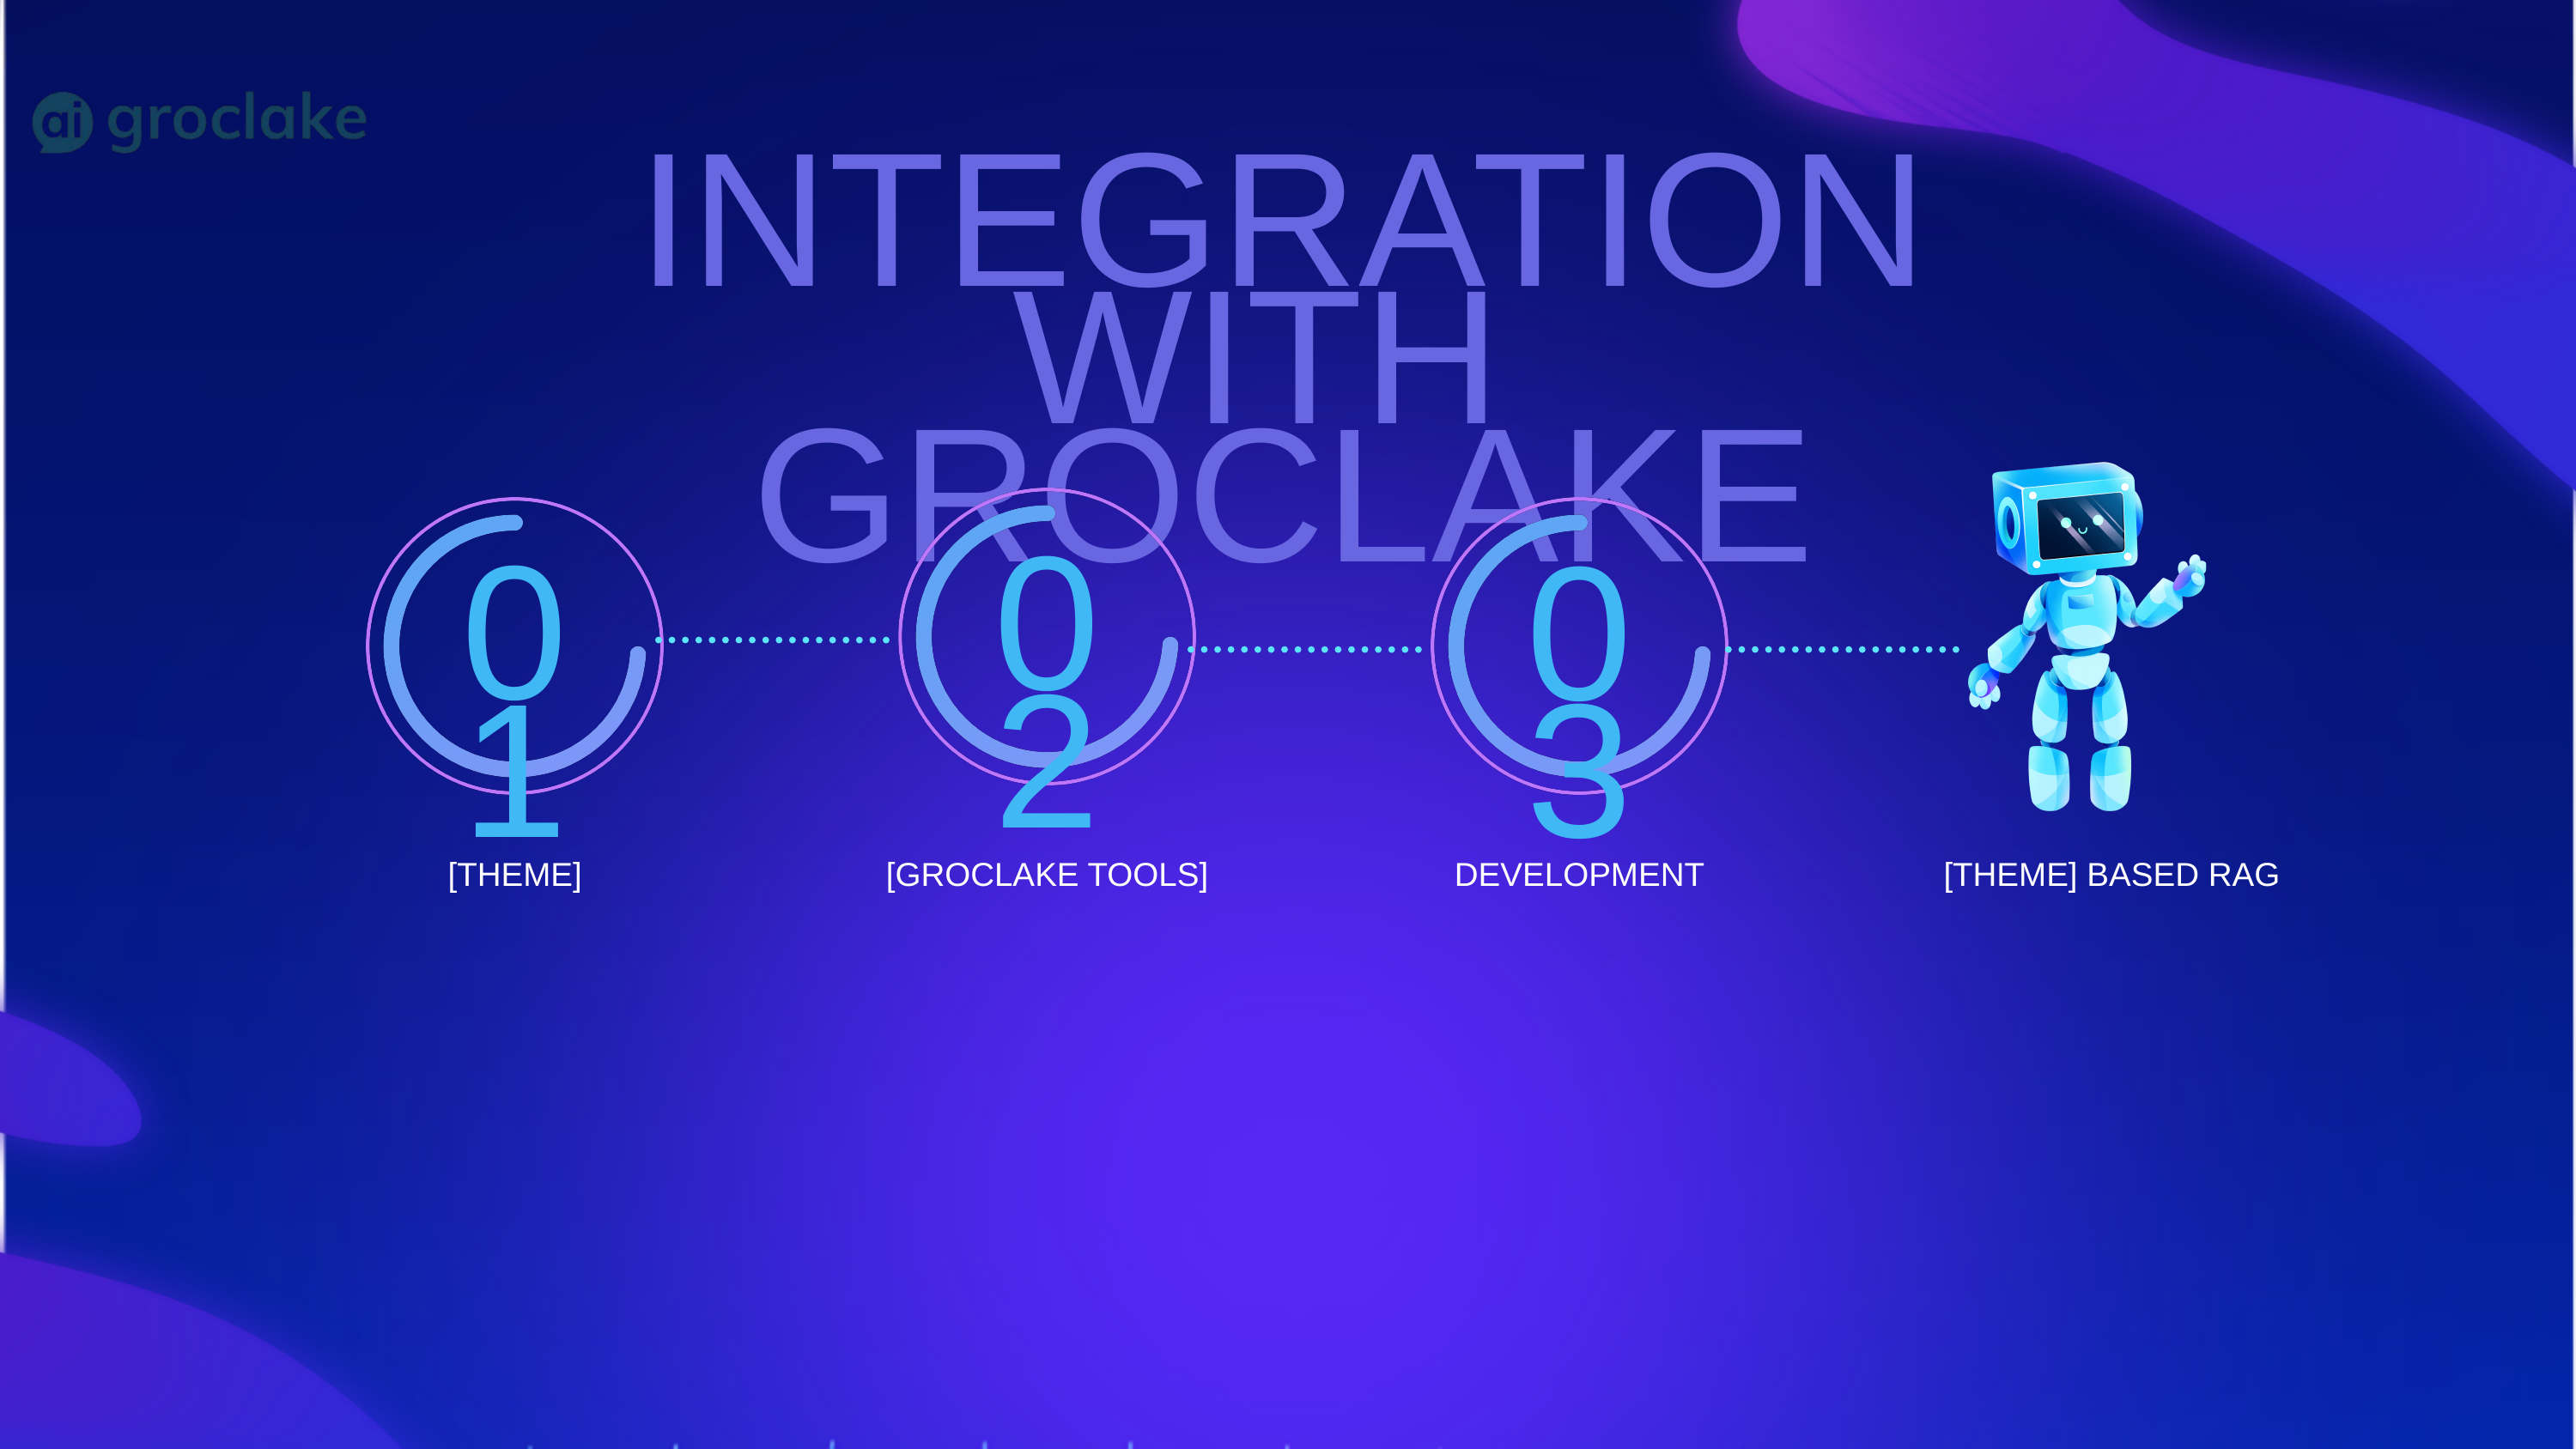

INTEGRATION WITH
GROCLAKE

02
01
03

[THEME]
[GROCLAKE TOOLS]
DEVELOPMENT
[THEME] BASED RAG